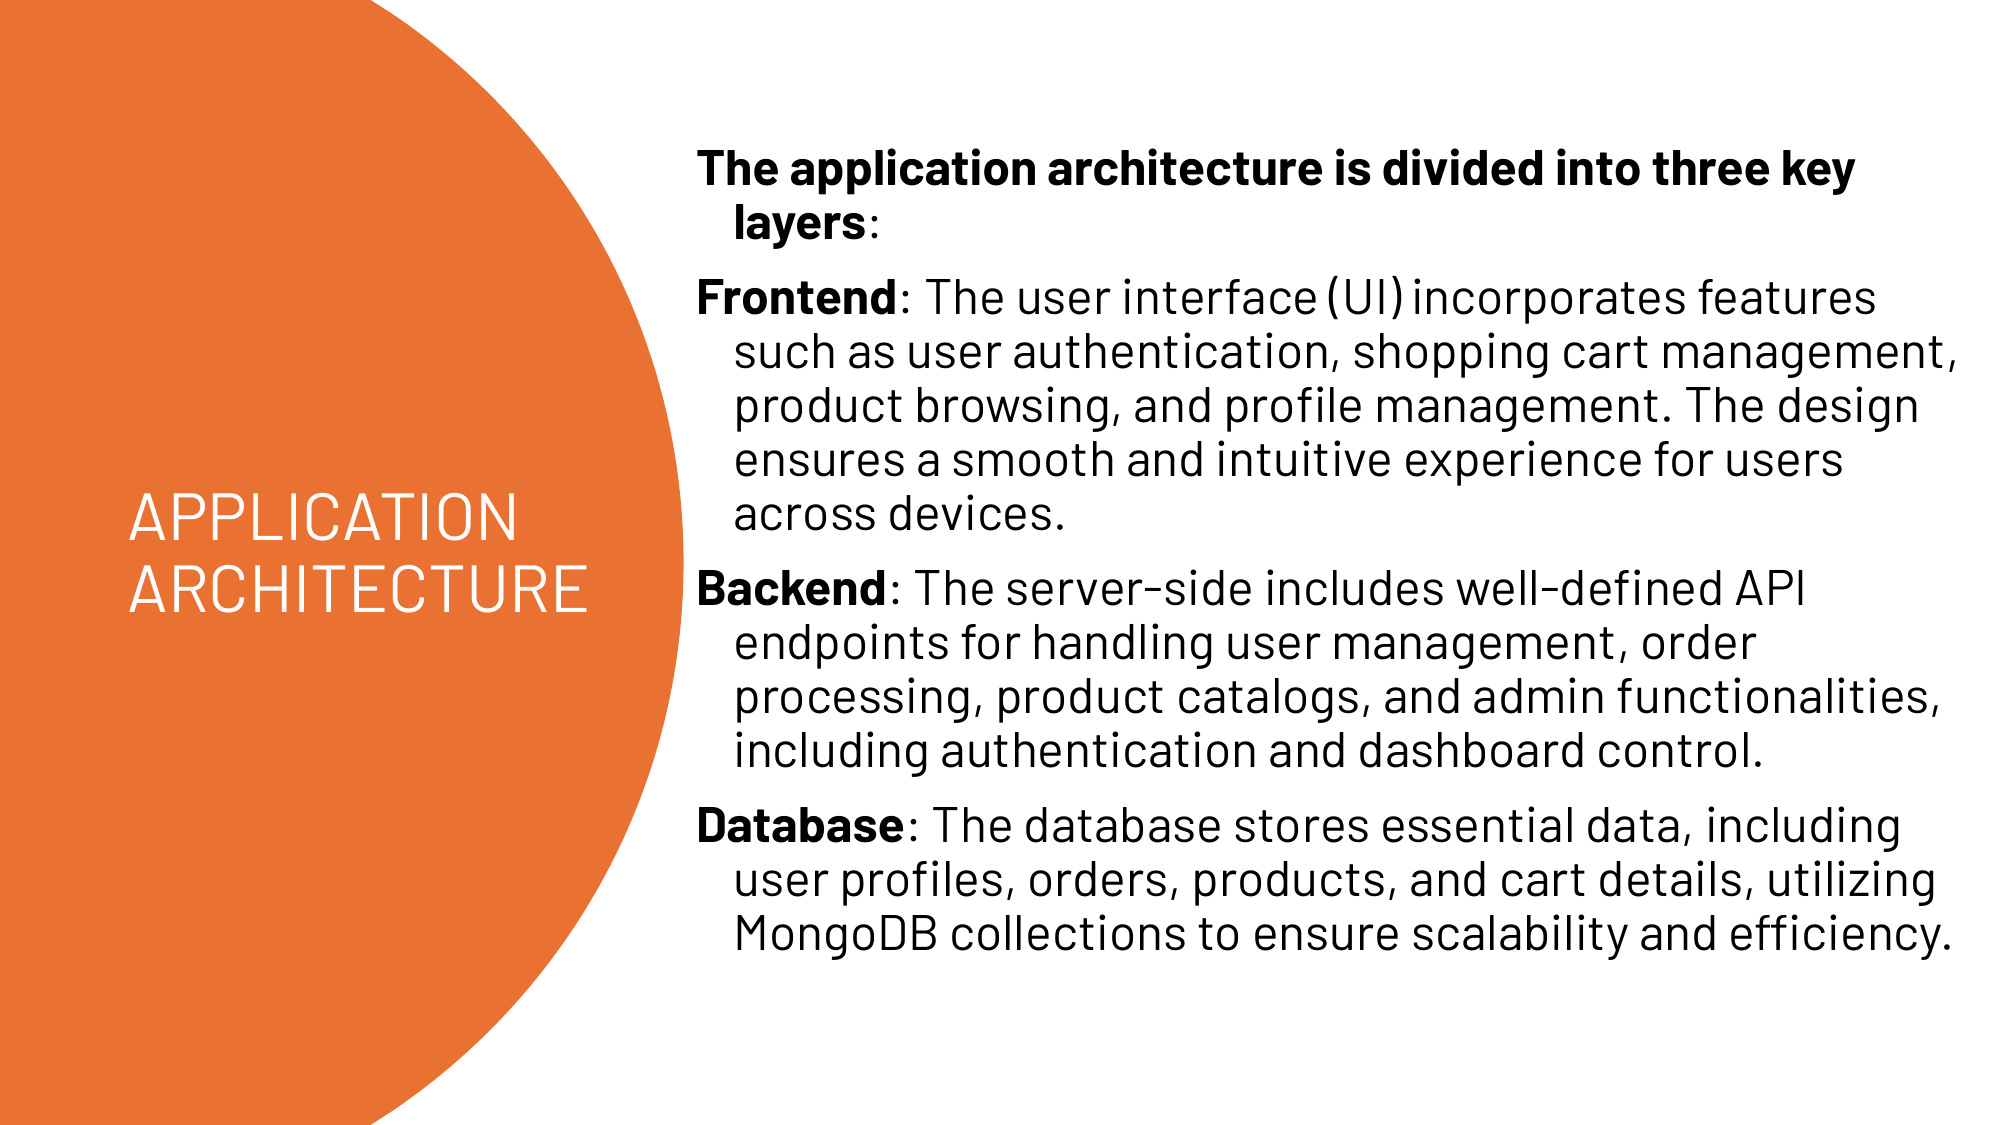

The application architecture is divided into three key layers:
Frontend: The user interface (UI) incorporates features such as user authentication, shopping cart management, product browsing, and profile management. The design ensures a smooth and intuitive experience for users across devices.
Backend: The server-side includes well-defined API endpoints for handling user management, order processing, product catalogs, and admin functionalities, including authentication and dashboard control.
Database: The database stores essential data, including user profiles, orders, products, and cart details, utilizing MongoDB collections to ensure scalability and efficiency.

# APPLICATION ARCHITECTURE